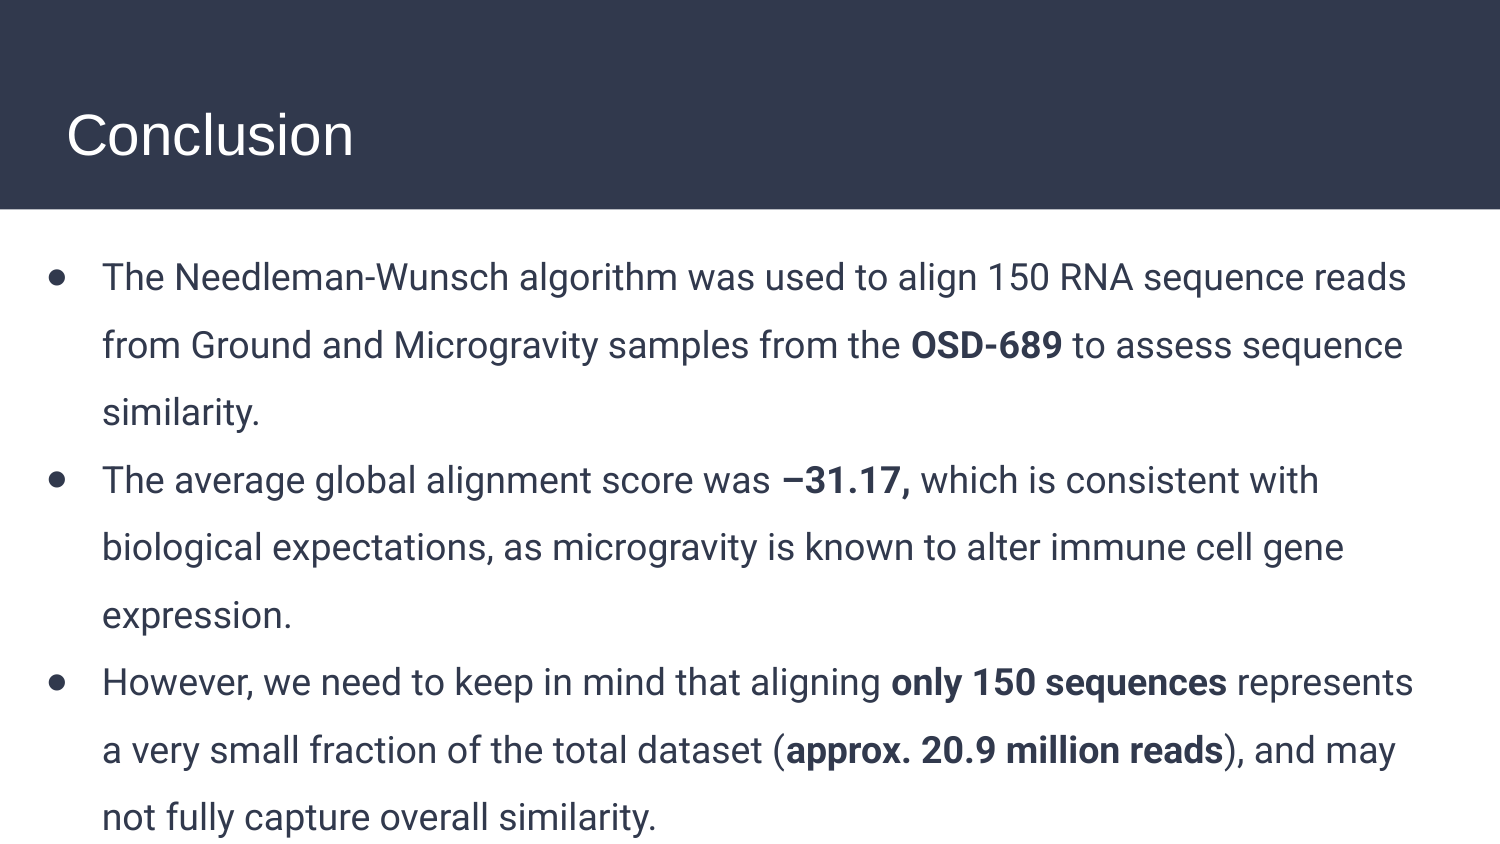

# Conclusion
The Needleman-Wunsch algorithm was used to align 150 RNA sequence reads from Ground and Microgravity samples from the OSD-689 to assess sequence similarity.
The average global alignment score was –31.17, which is consistent with biological expectations, as microgravity is known to alter immune cell gene expression.
However, we need to keep in mind that aligning only 150 sequences represents a very small fraction of the total dataset (approx. 20.9 million reads), and may not fully capture overall similarity.